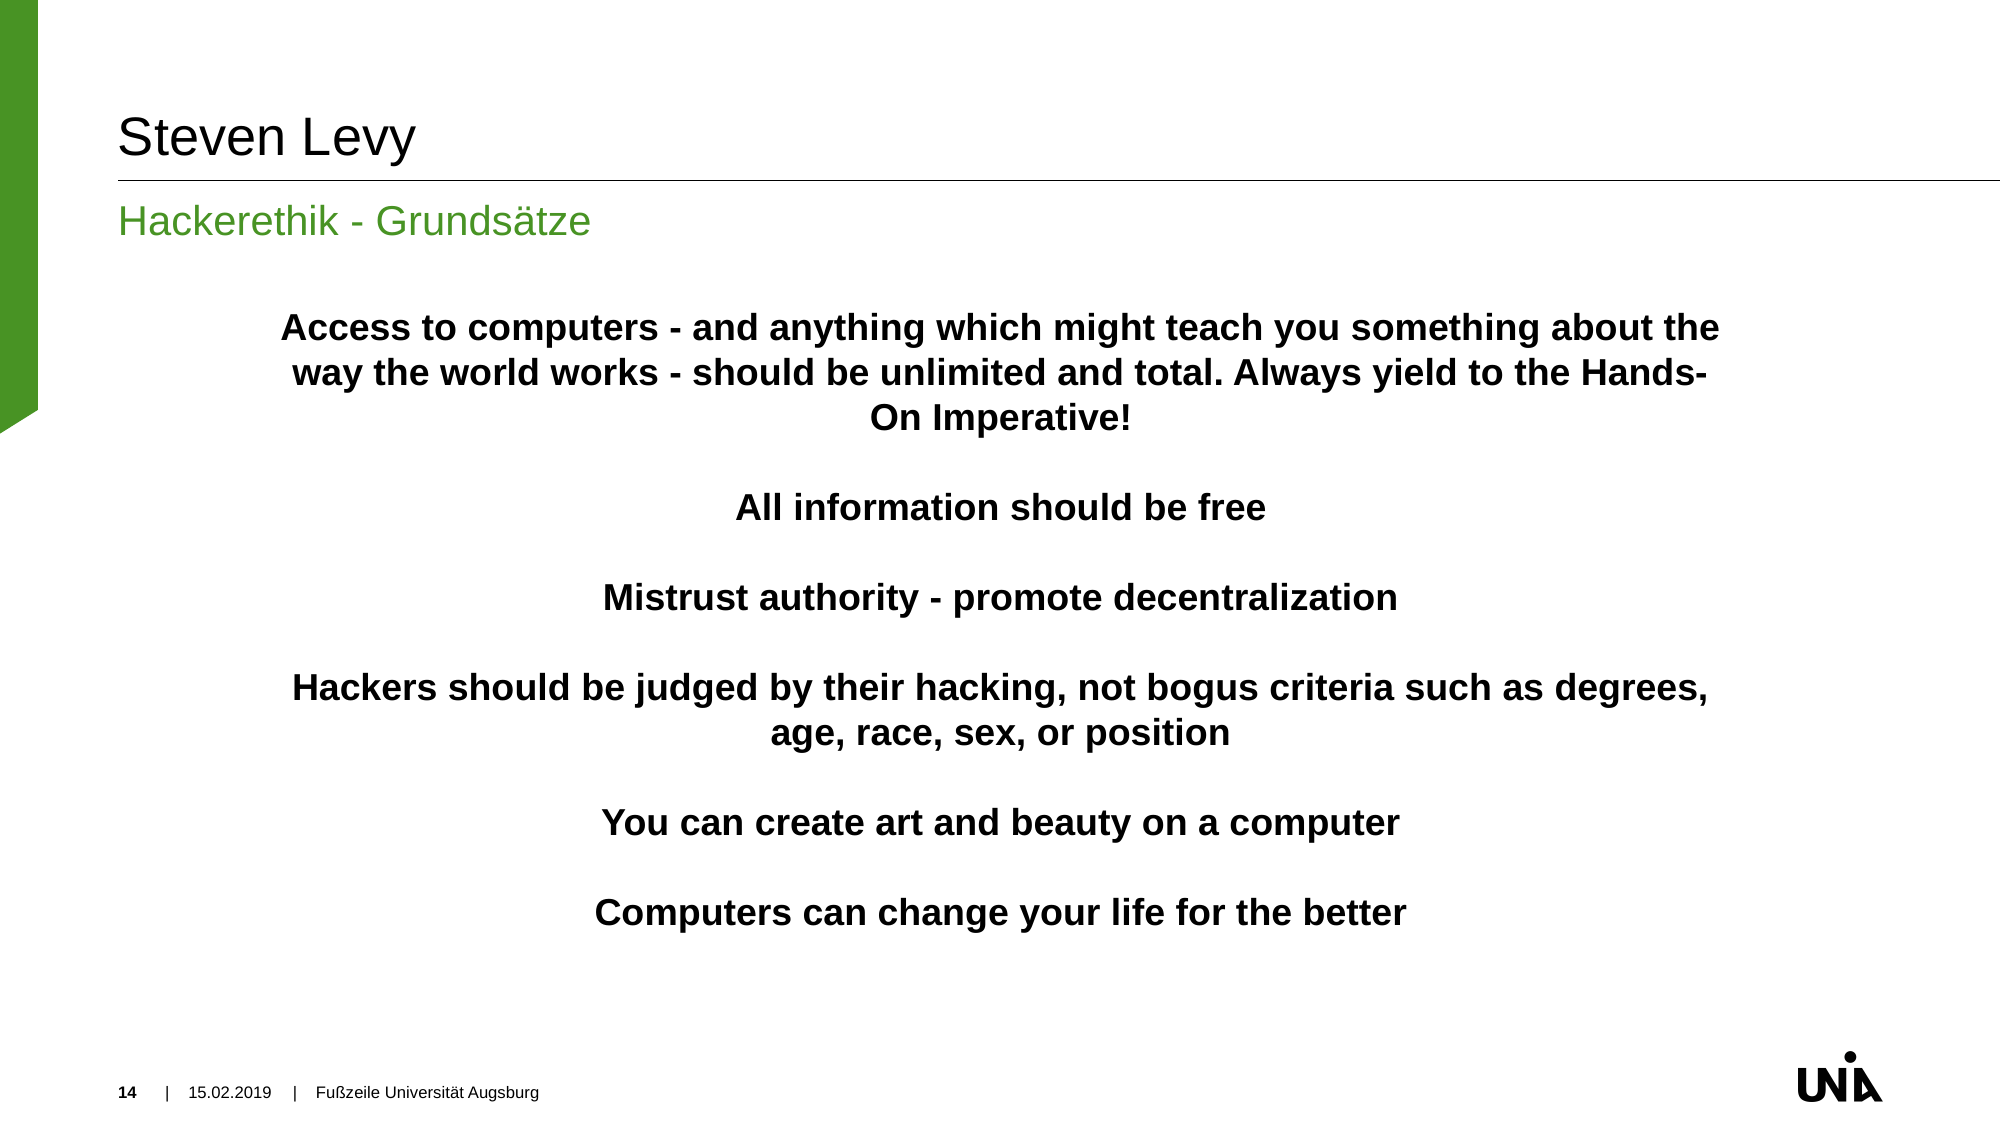

# Steven Levy
Hackerethik - Grundsätze
Access to computers - and anything which might teach you something about the way the world works - should be unlimited and total. Always yield to the Hands-On Imperative!

All information should be free

Mistrust authority - promote decentralization

Hackers should be judged by their hacking, not bogus criteria such as degrees, age, race, sex, or position

You can create art and beauty on a computer

Computers can change your life for the better
14
|    15.02.2019
|    Fußzeile Universität Augsburg